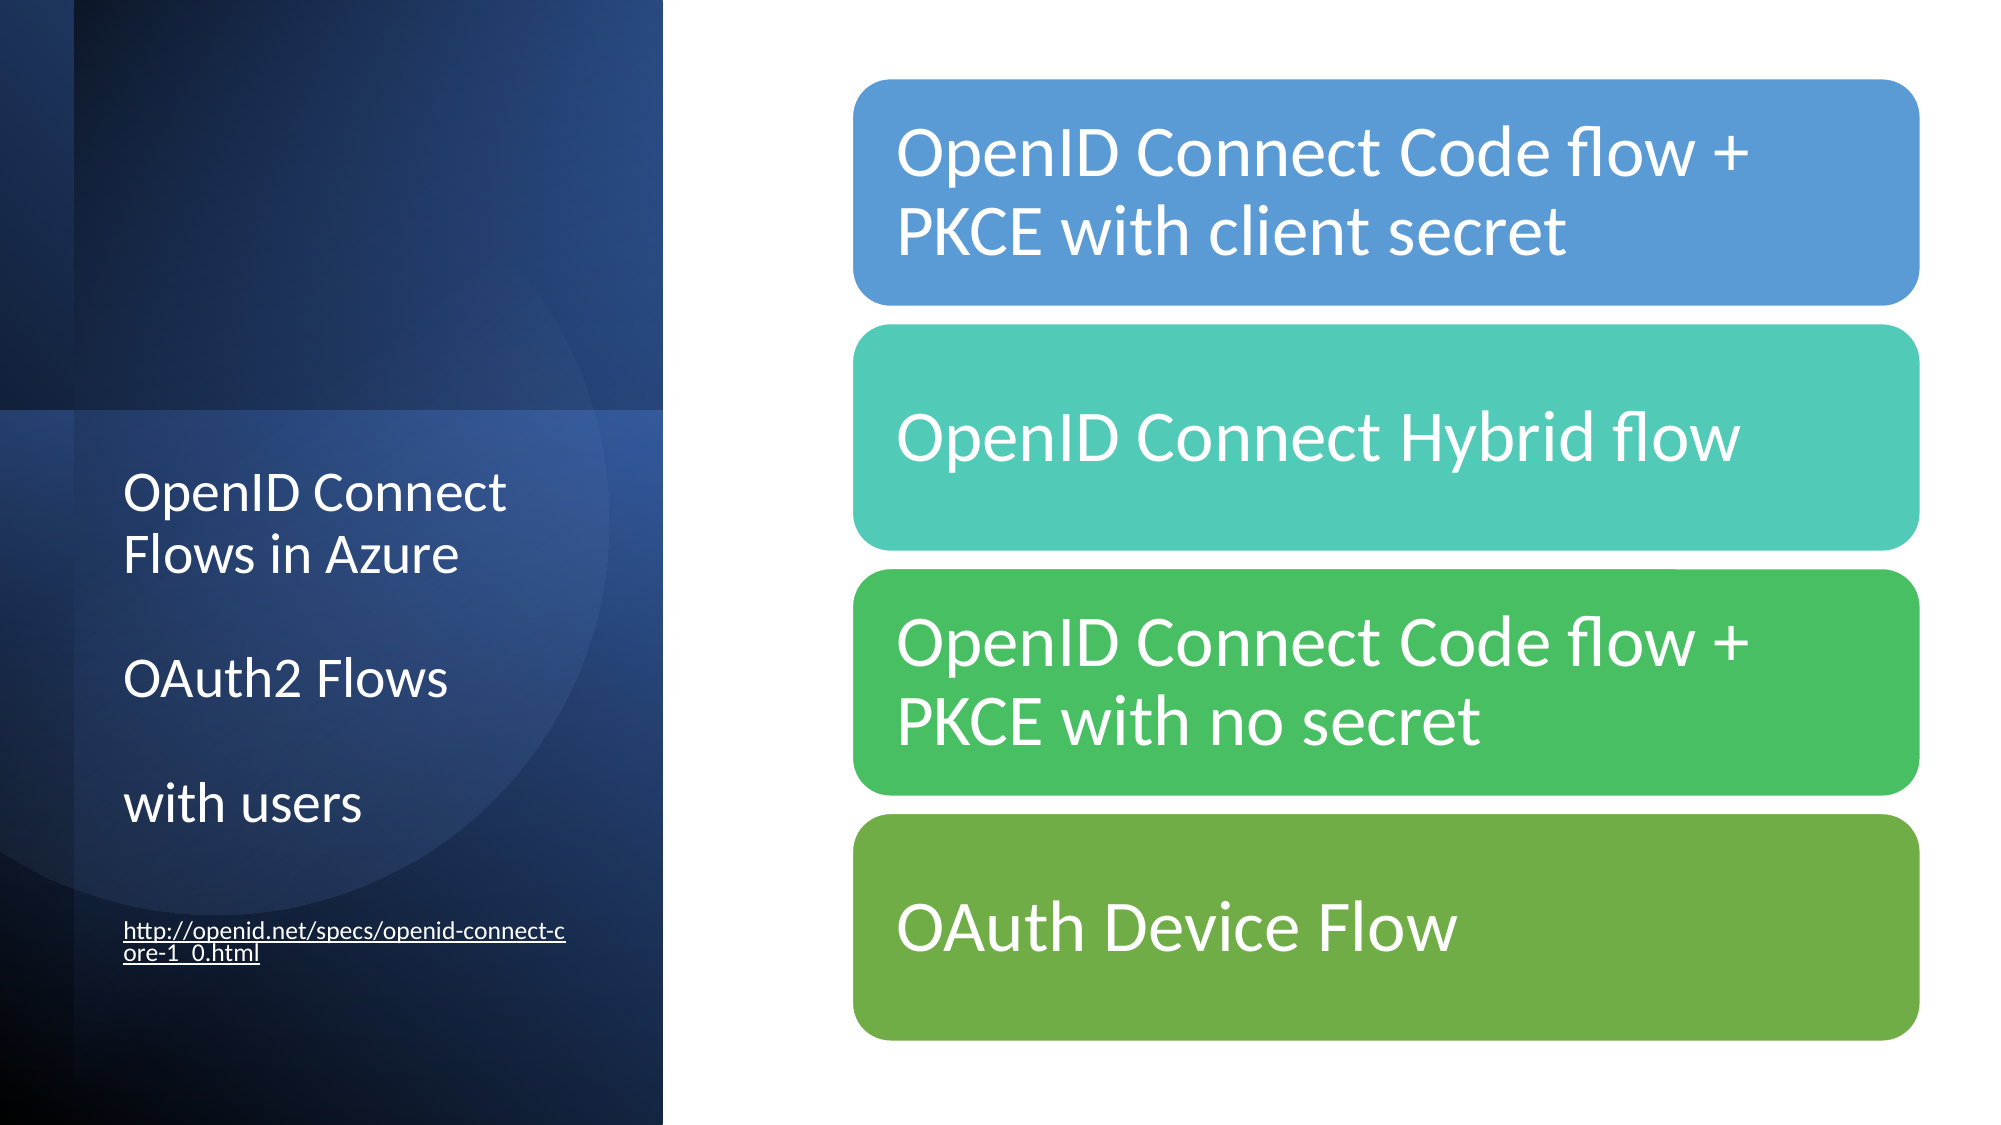

OpenID Connect Code flow + PKCE with client secret
OpenID Connect Hybrid flow
OpenID Connect Code flow + PKCE with no secret
OAuth Device Flow

# OpenID Connect Flows in Azure OAuth2 Flows with users http://openid.net/specs/openid-connect-core-1_0.html